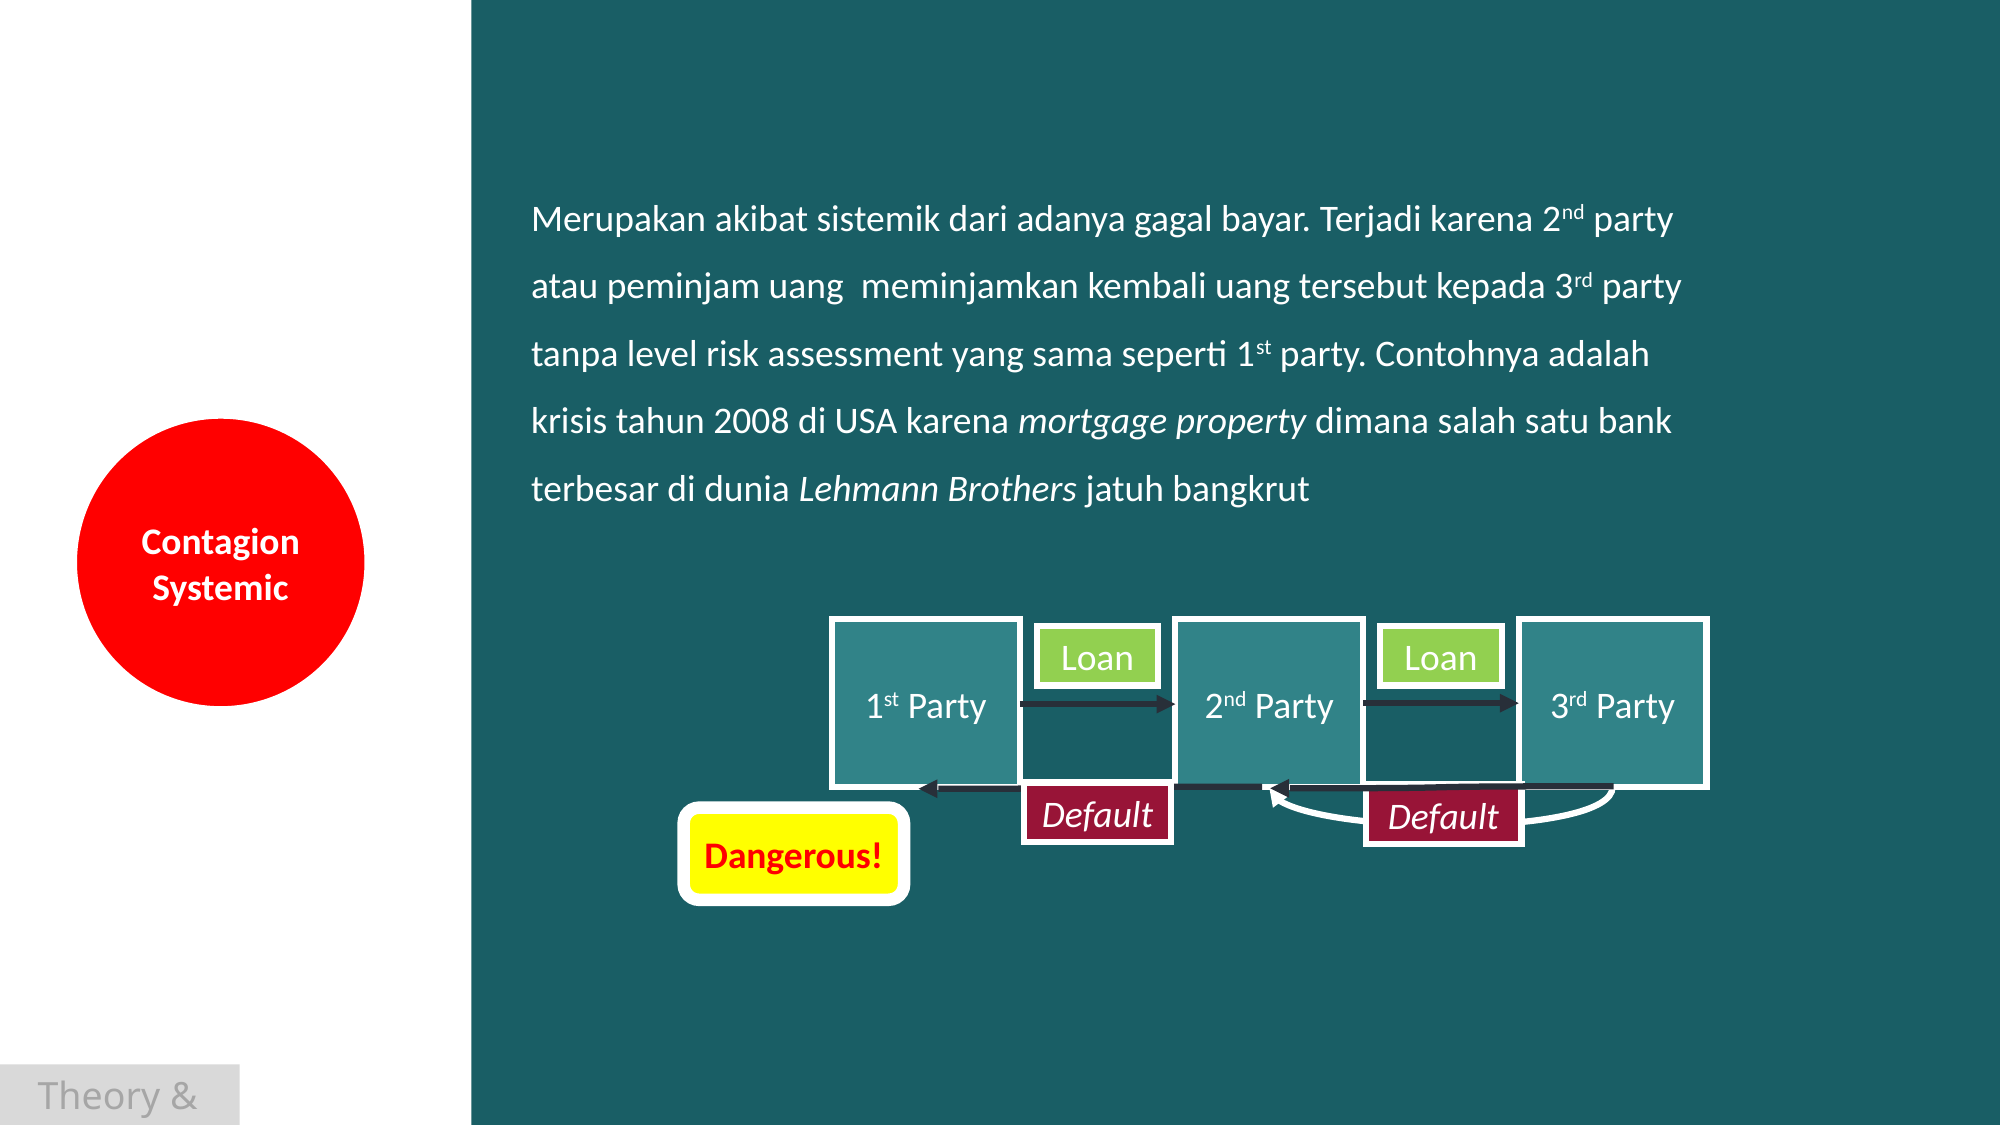

Merupakan akibat sistemik dari adanya gagal bayar. Terjadi karena 2nd party atau peminjam uang  meminjamkan kembali uang tersebut kepada 3rd party tanpa level risk assessment yang sama seperti 1st party. Contohnya adalah krisis tahun 2008 di USA karena mortgage property dimana salah satu bank terbesar di dunia Lehmann Brothers jatuh bangkrut
Contagion Systemic
1st Party
2nd Party
3rd Party
Loan
Loan
Default
Default
Dangerous!
Theory & BK